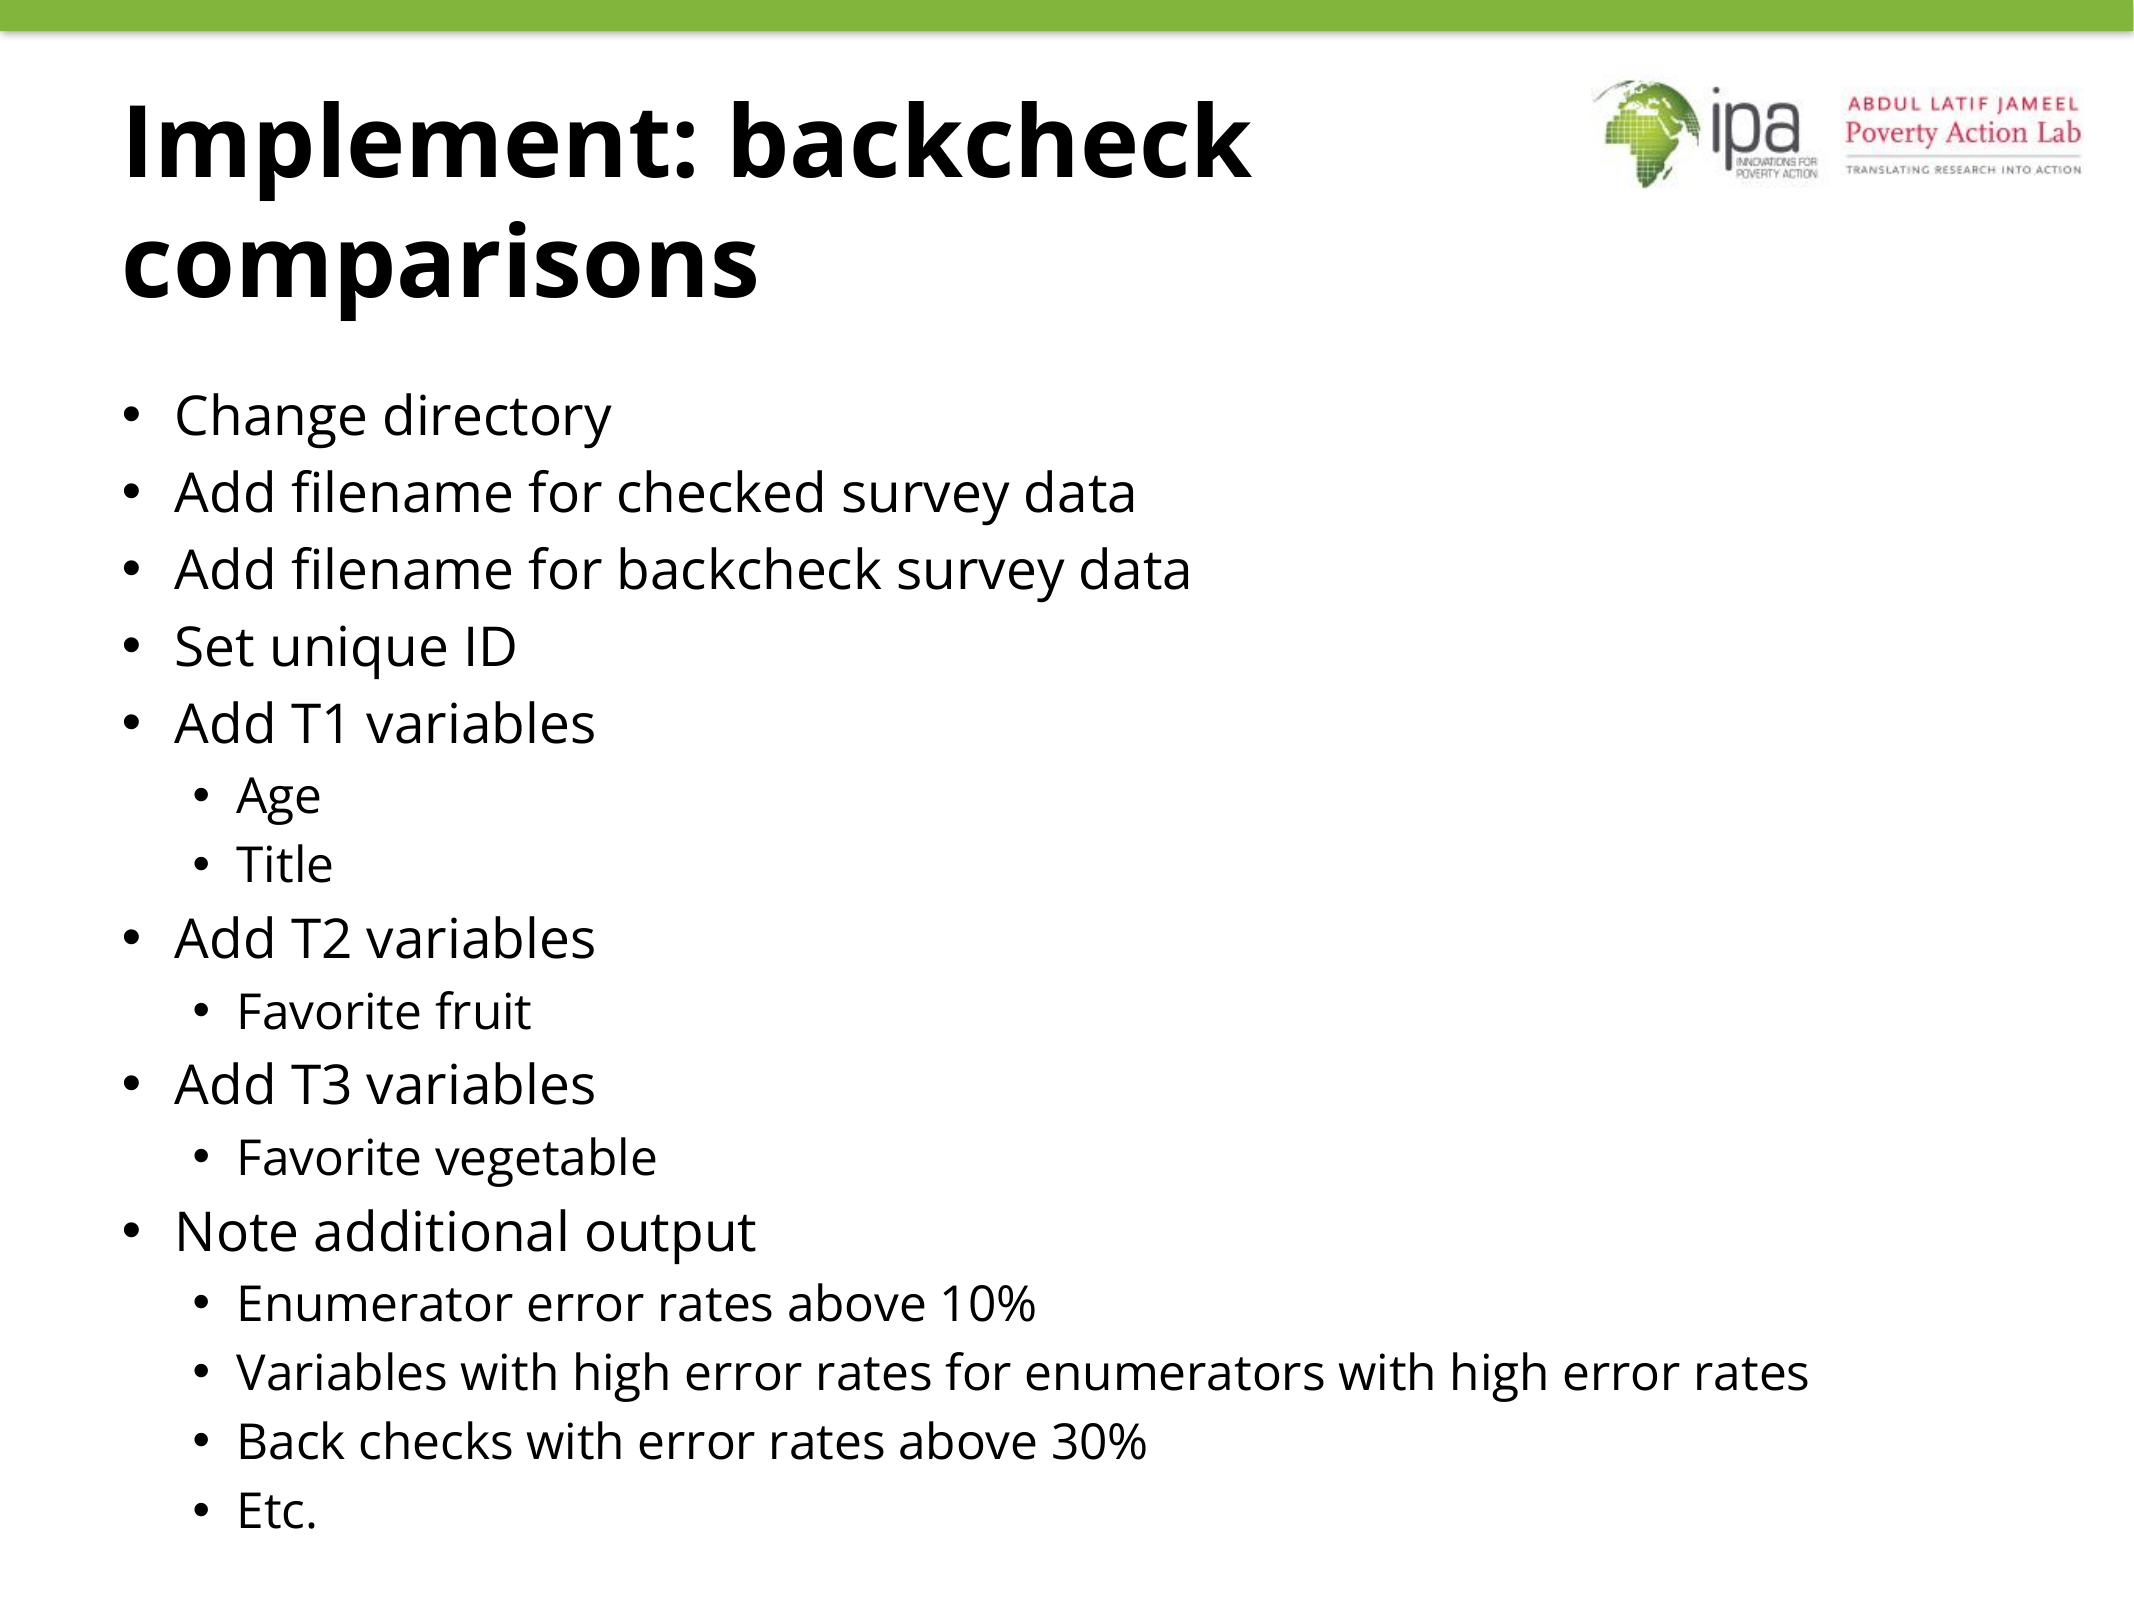

# Implement: backcheck comparisons
Change directory
Add filename for checked survey data
Add filename for backcheck survey data
Set unique ID
Add T1 variables
Age
Title
Add T2 variables
Favorite fruit
Add T3 variables
Favorite vegetable
Note additional output
Enumerator error rates above 10%
Variables with high error rates for enumerators with high error rates
Back checks with error rates above 30%
Etc.